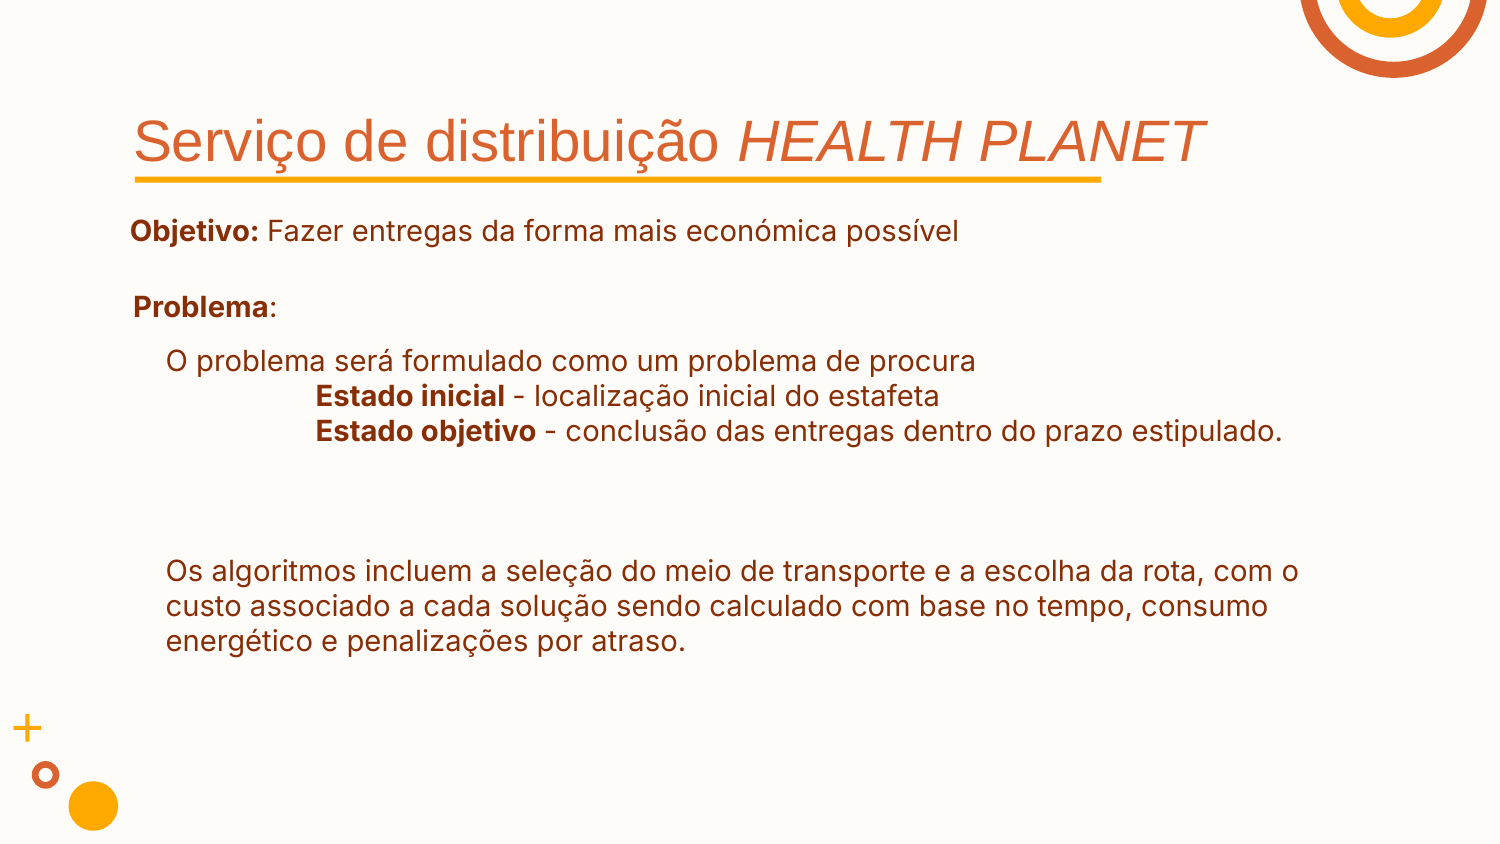

# Serviço de distribuição HEALTH PLANET

Objetivo: Fazer entregas da forma mais económica possível
Problema:
O problema será formulado como um problema de procura
	Estado inicial - localização inicial do estafeta
	Estado objetivo - conclusão das entregas dentro do prazo estipulado.

Os algoritmos incluem a seleção do meio de transporte e a escolha da rota, com o custo associado a cada solução sendo calculado com base no tempo, consumo energético e penalizações por atraso.